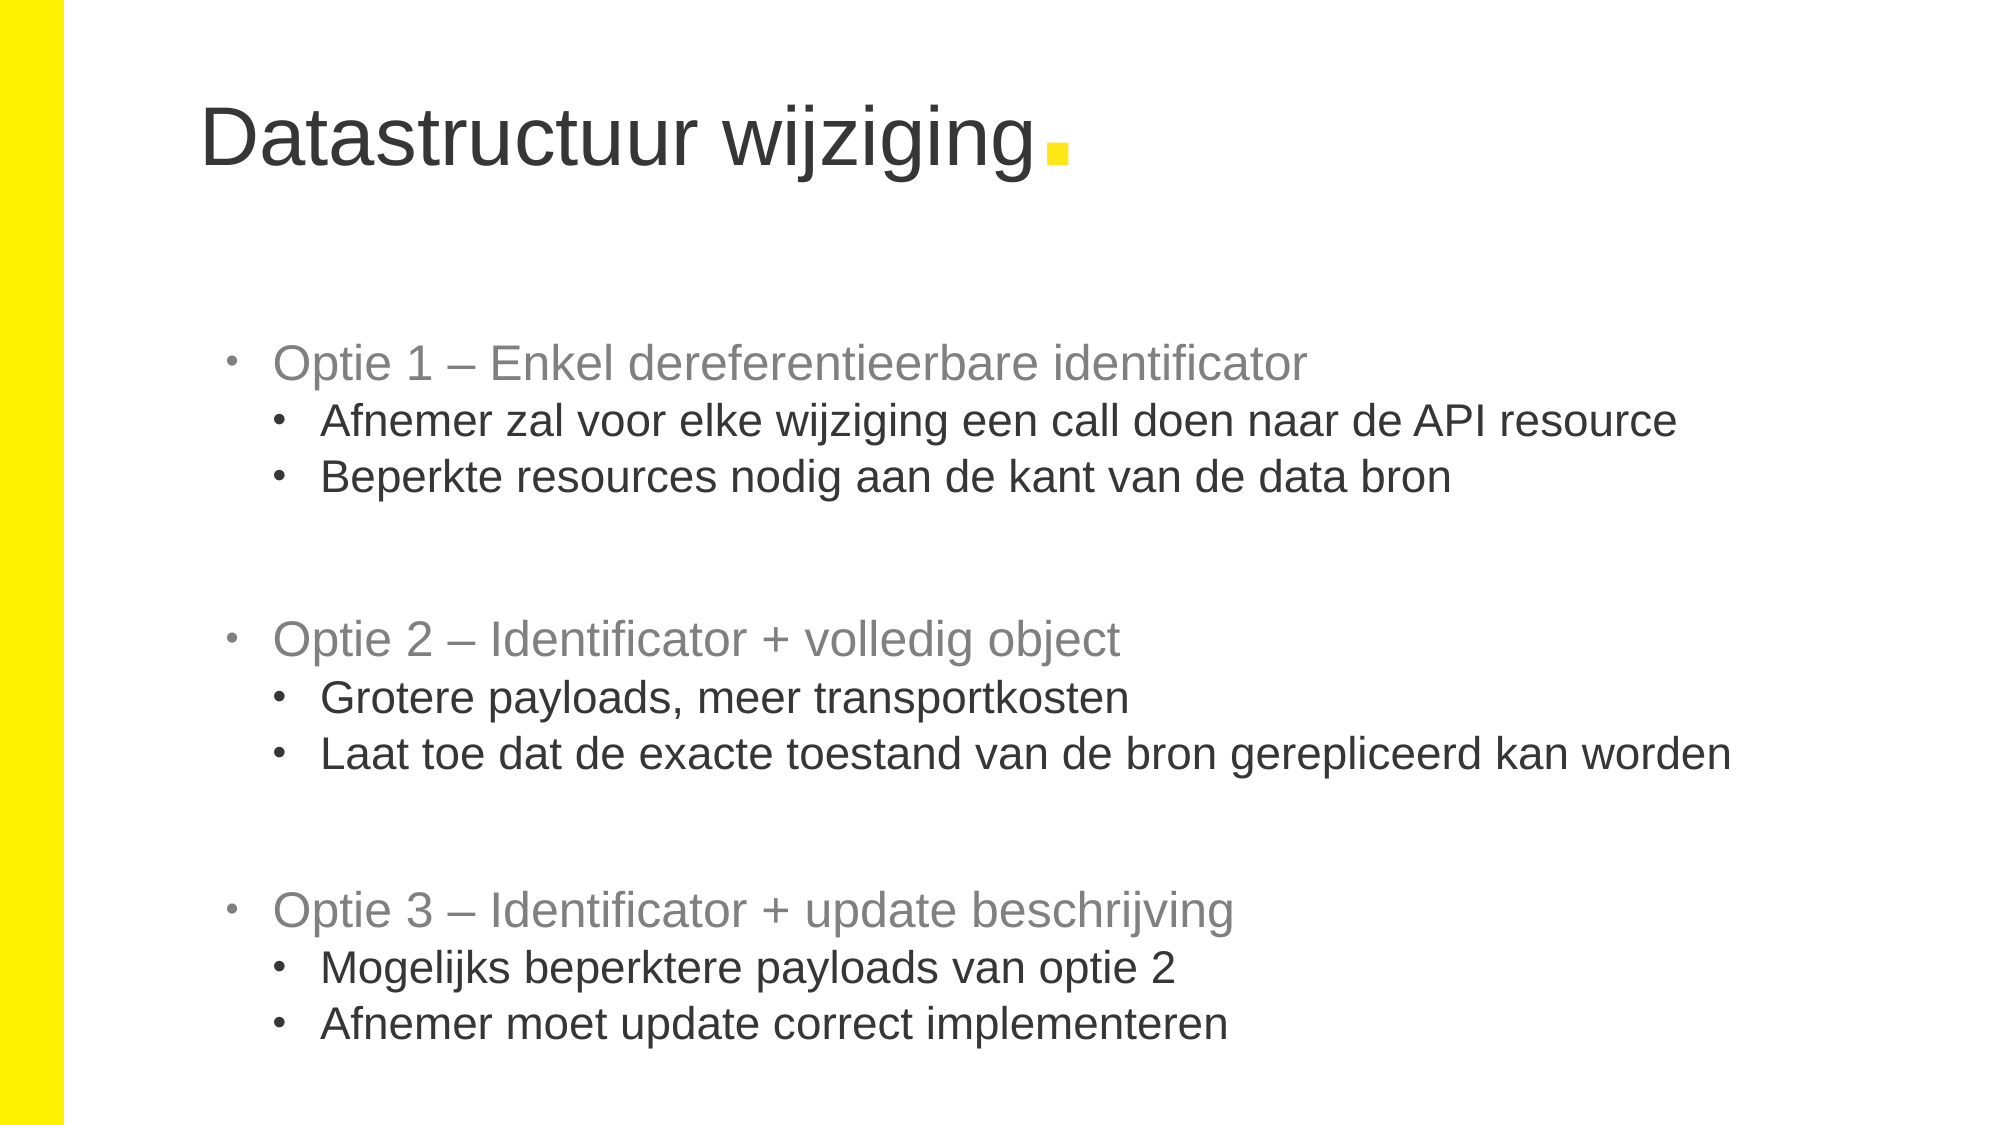

# Datastructuur wijziging.

Optie 1 – Enkel dereferentieerbare identificator
Afnemer zal voor elke wijziging een call doen naar de API resource
Beperkte resources nodig aan de kant van de data bron

Optie 2 – Identificator + volledig object
Grotere payloads, meer transportkosten
Laat toe dat de exacte toestand van de bron gerepliceerd kan worden
Optie 3 – Identificator + update beschrijving
Mogelijks beperktere payloads van optie 2
Afnemer moet update correct implementeren